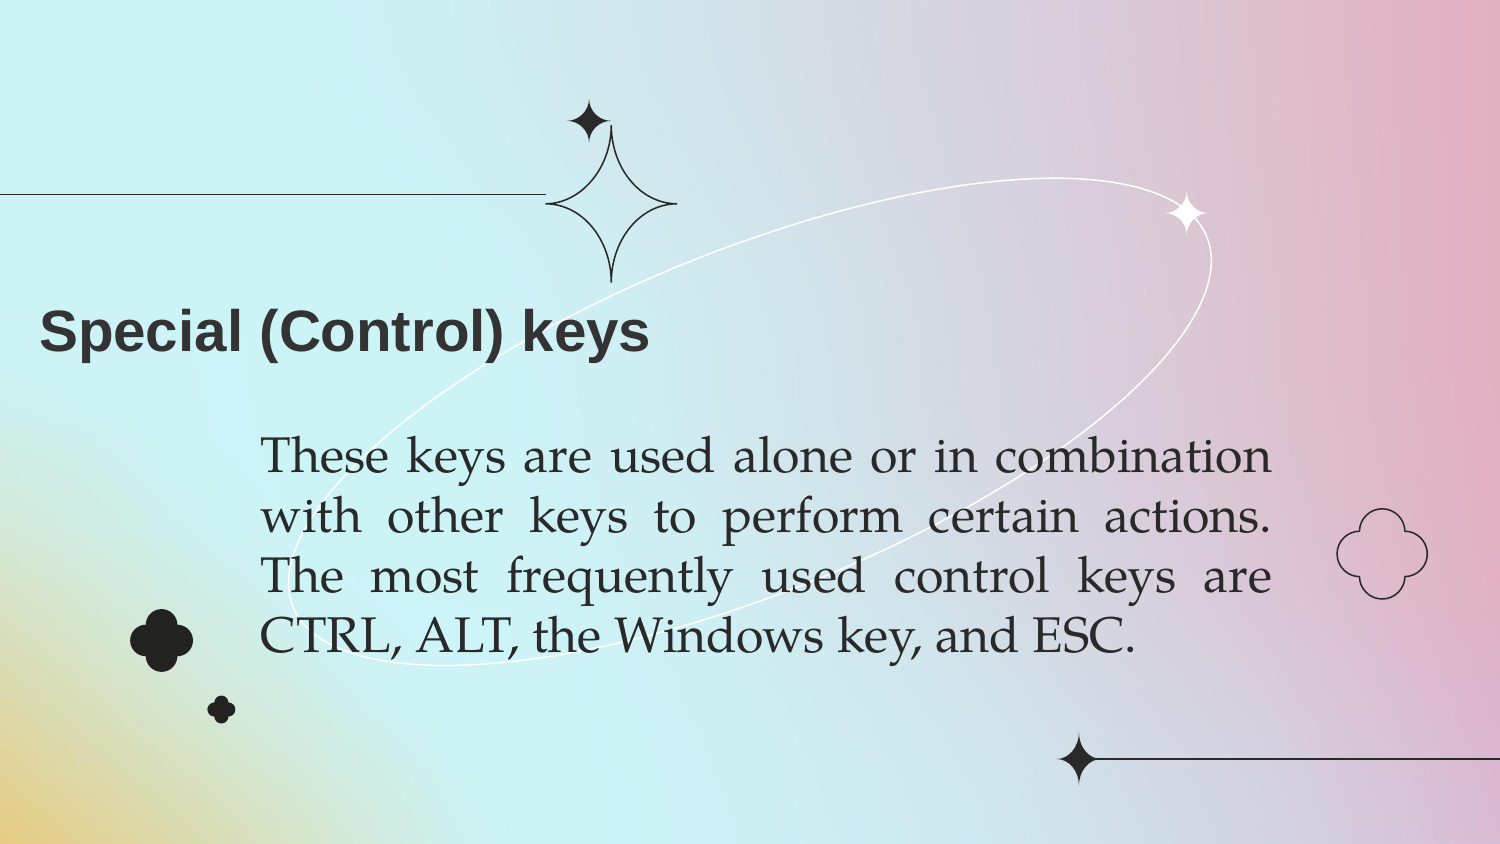

Special (Control) keys
# These keys are used alone or in combination with other keys to perform certain actions. The most frequently used control keys are CTRL, ALT, the Windows key, and ESC.